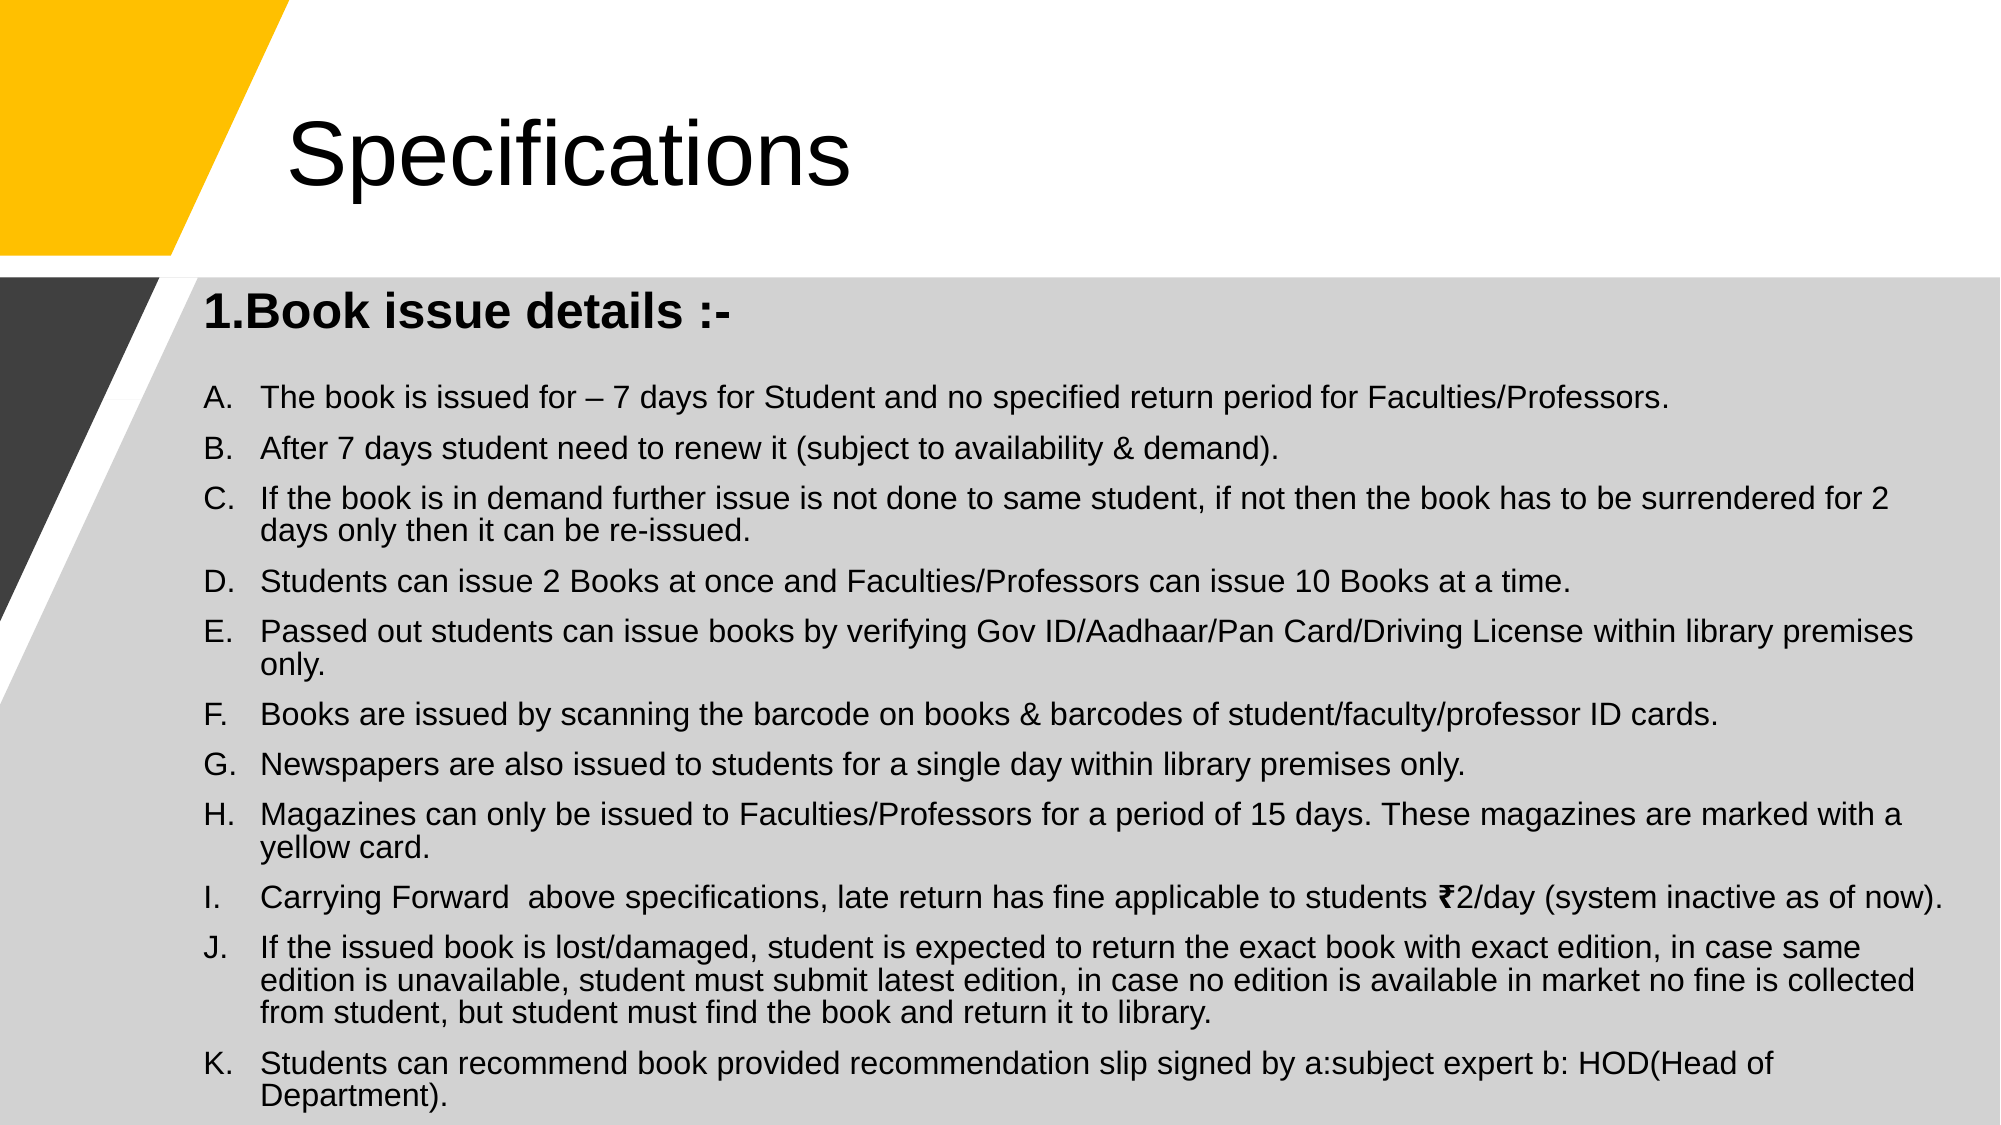

# Specifications
1.Book issue details :-
The book is issued for – 7 days for Student and no specified return period for Faculties/Professors.
After 7 days student need to renew it (subject to availability & demand).
If the book is in demand further issue is not done to same student, if not then the book has to be surrendered for 2 days only then it can be re-issued.
Students can issue 2 Books at once and Faculties/Professors can issue 10 Books at a time.
Passed out students can issue books by verifying Gov ID/Aadhaar/Pan Card/Driving License within library premises only.
Books are issued by scanning the barcode on books & barcodes of student/faculty/professor ID cards.
Newspapers are also issued to students for a single day within library premises only.
Magazines can only be issued to Faculties/Professors for a period of 15 days. These magazines are marked with a yellow card.
Carrying Forward  above specifications, late return has fine applicable to students ₹2/day (system inactive as of now).
If the issued book is lost/damaged, student is expected to return the exact book with exact edition, in case same edition is unavailable, student must submit latest edition, in case no edition is available in market no fine is collected from student, but student must find the book and return it to library.
Students can recommend book provided recommendation slip signed by a:subject expert b: HOD(Head of Department).